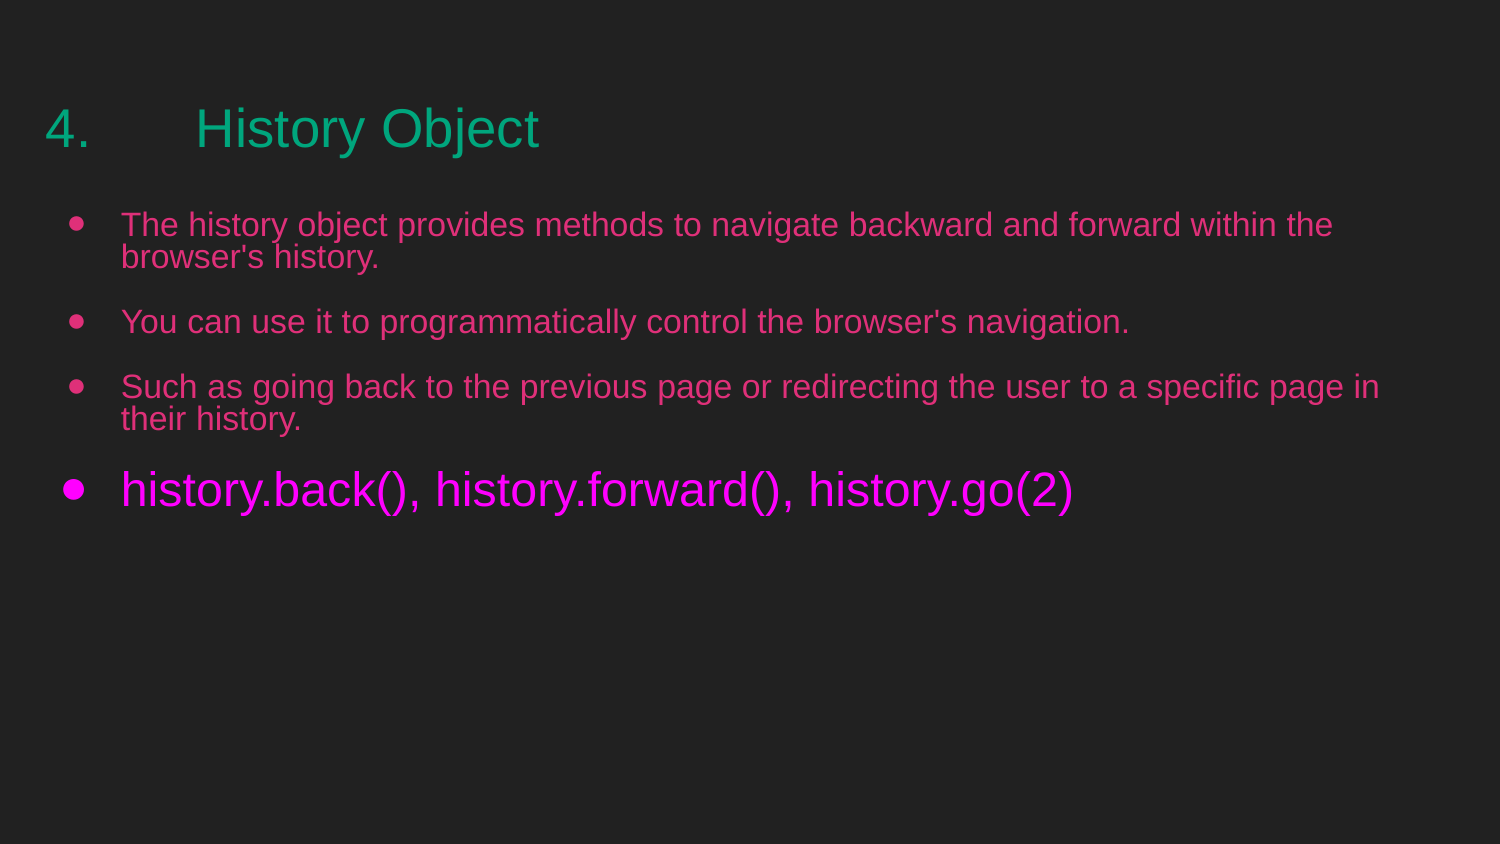

4.	History Object

The history object provides methods to navigate backward and forward within the browser's history.

You can use it to programmatically control the browser's navigation.

Such as going back to the previous page or redirecting the user to a specific page in their history.

history.back(), history.forward(), history.go(2)